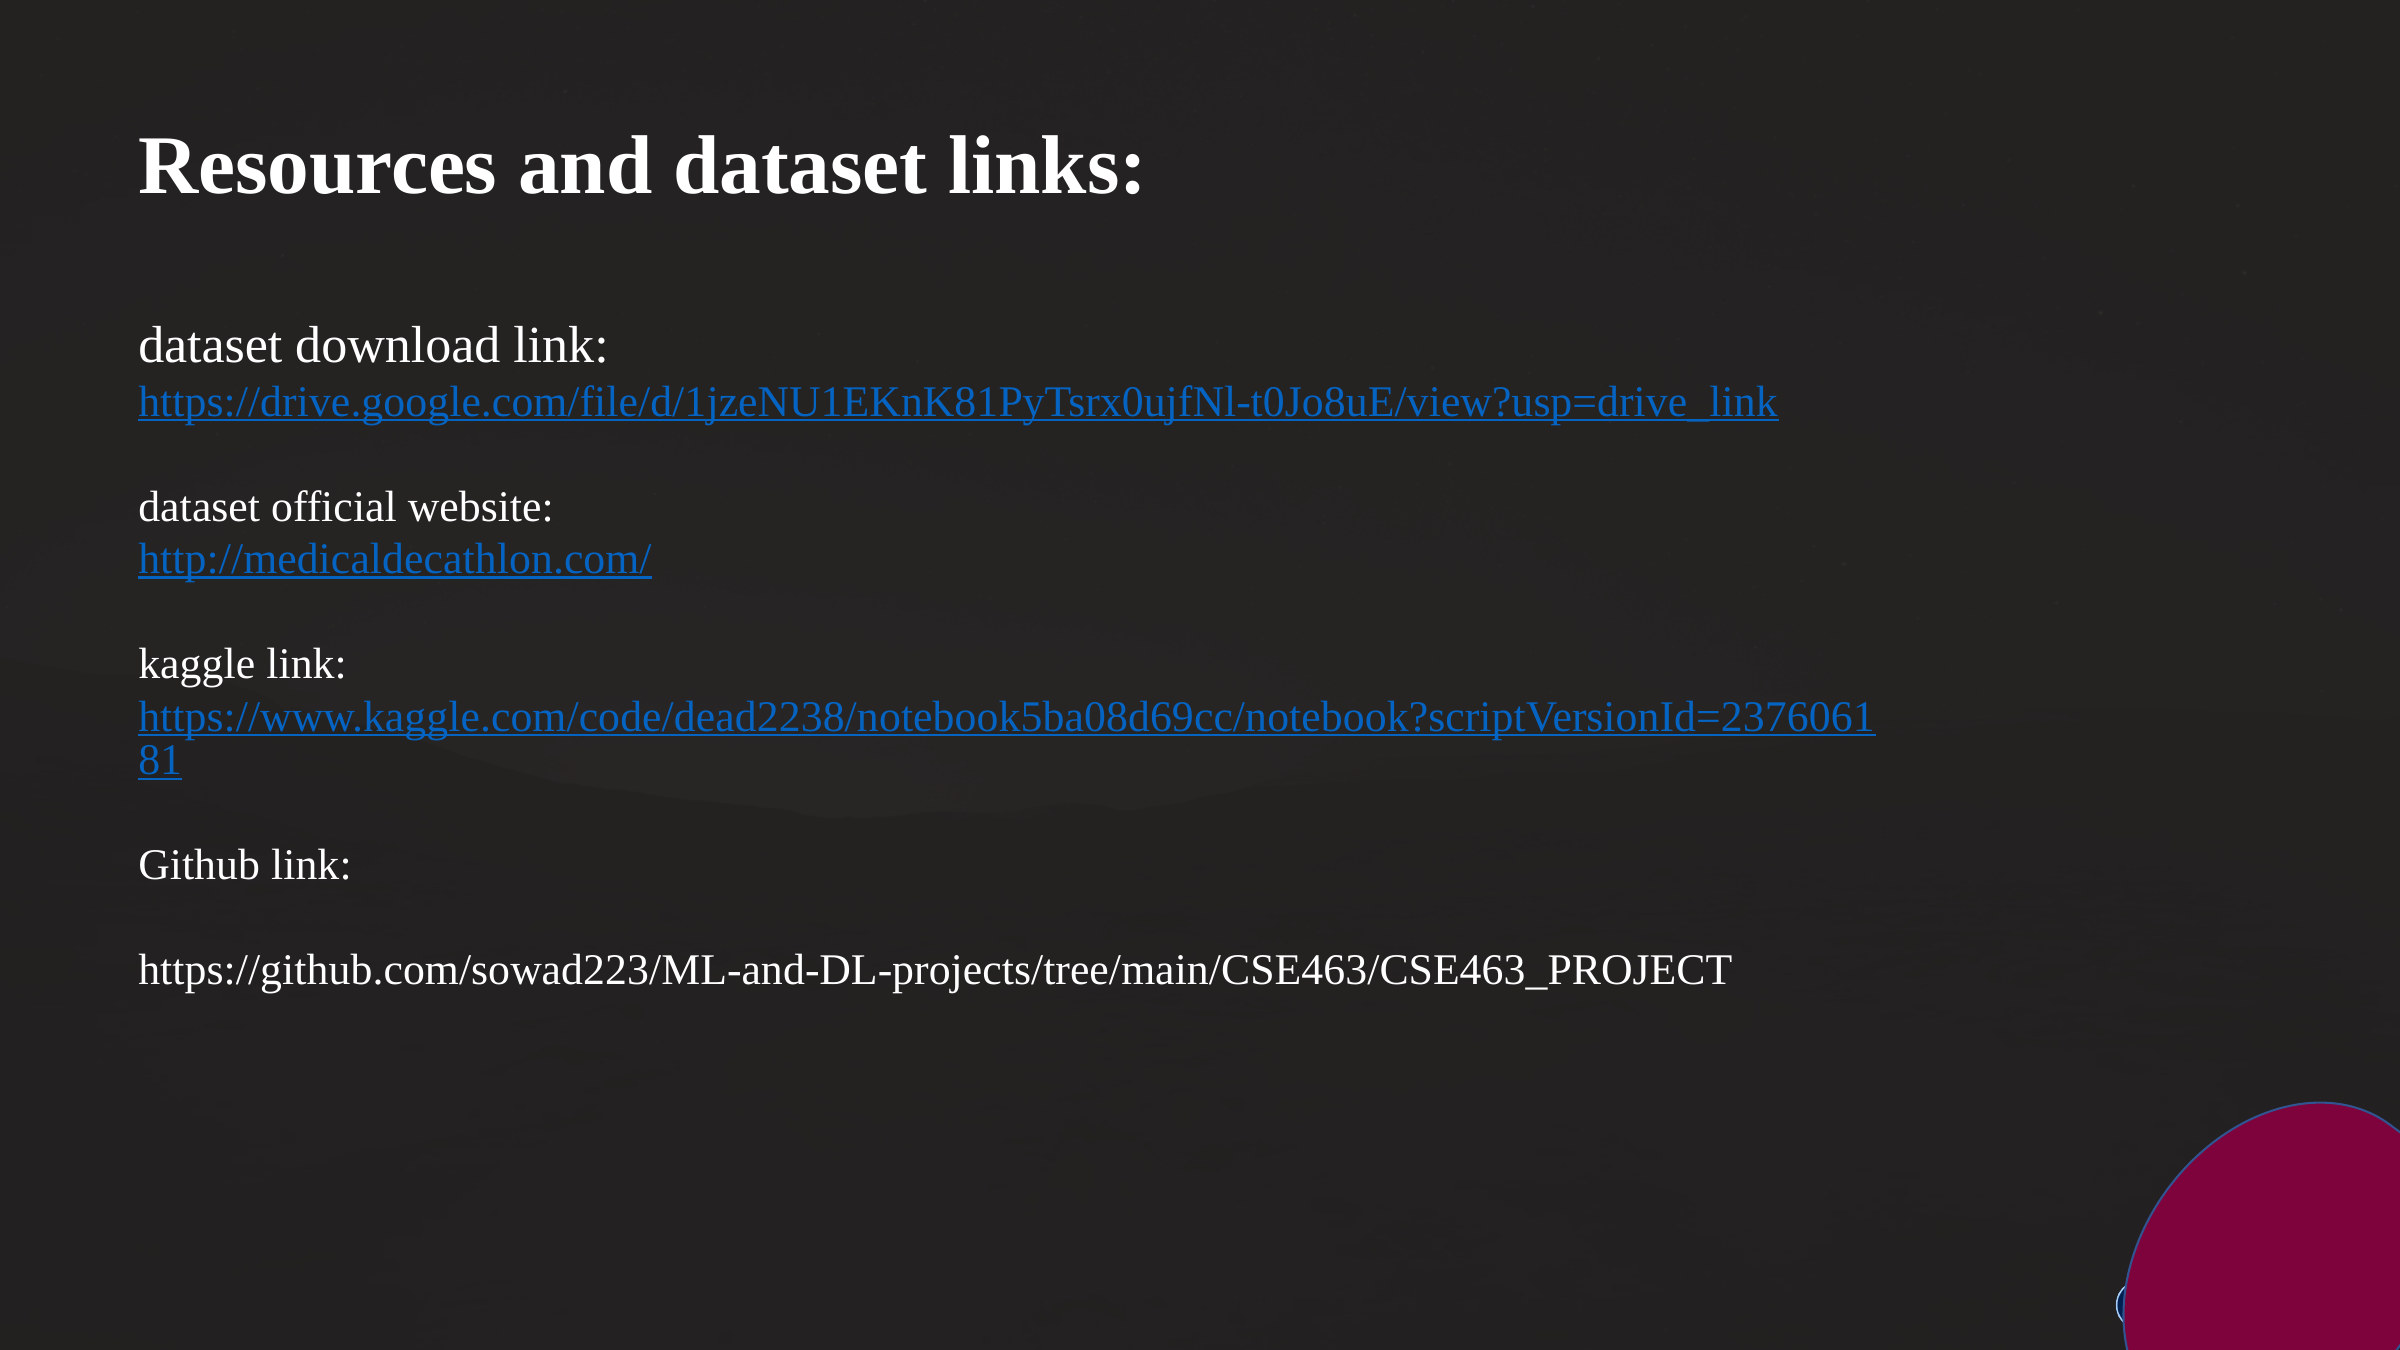

Resources and dataset links:
dataset download link: https://drive.google.com/file/d/1jzeNU1EKnK81PyTsrx0ujfNl-t0Jo8uE/view?usp=drive_link

dataset official website:
http://medicaldecathlon.com/

kaggle link:
https://www.kaggle.com/code/dead2238/notebook5ba08d69cc/notebook?scriptVersionId=237606181

Github link:
https://github.com/sowad223/ML-and-DL-projects/tree/main/CSE463/CSE463_PROJECT